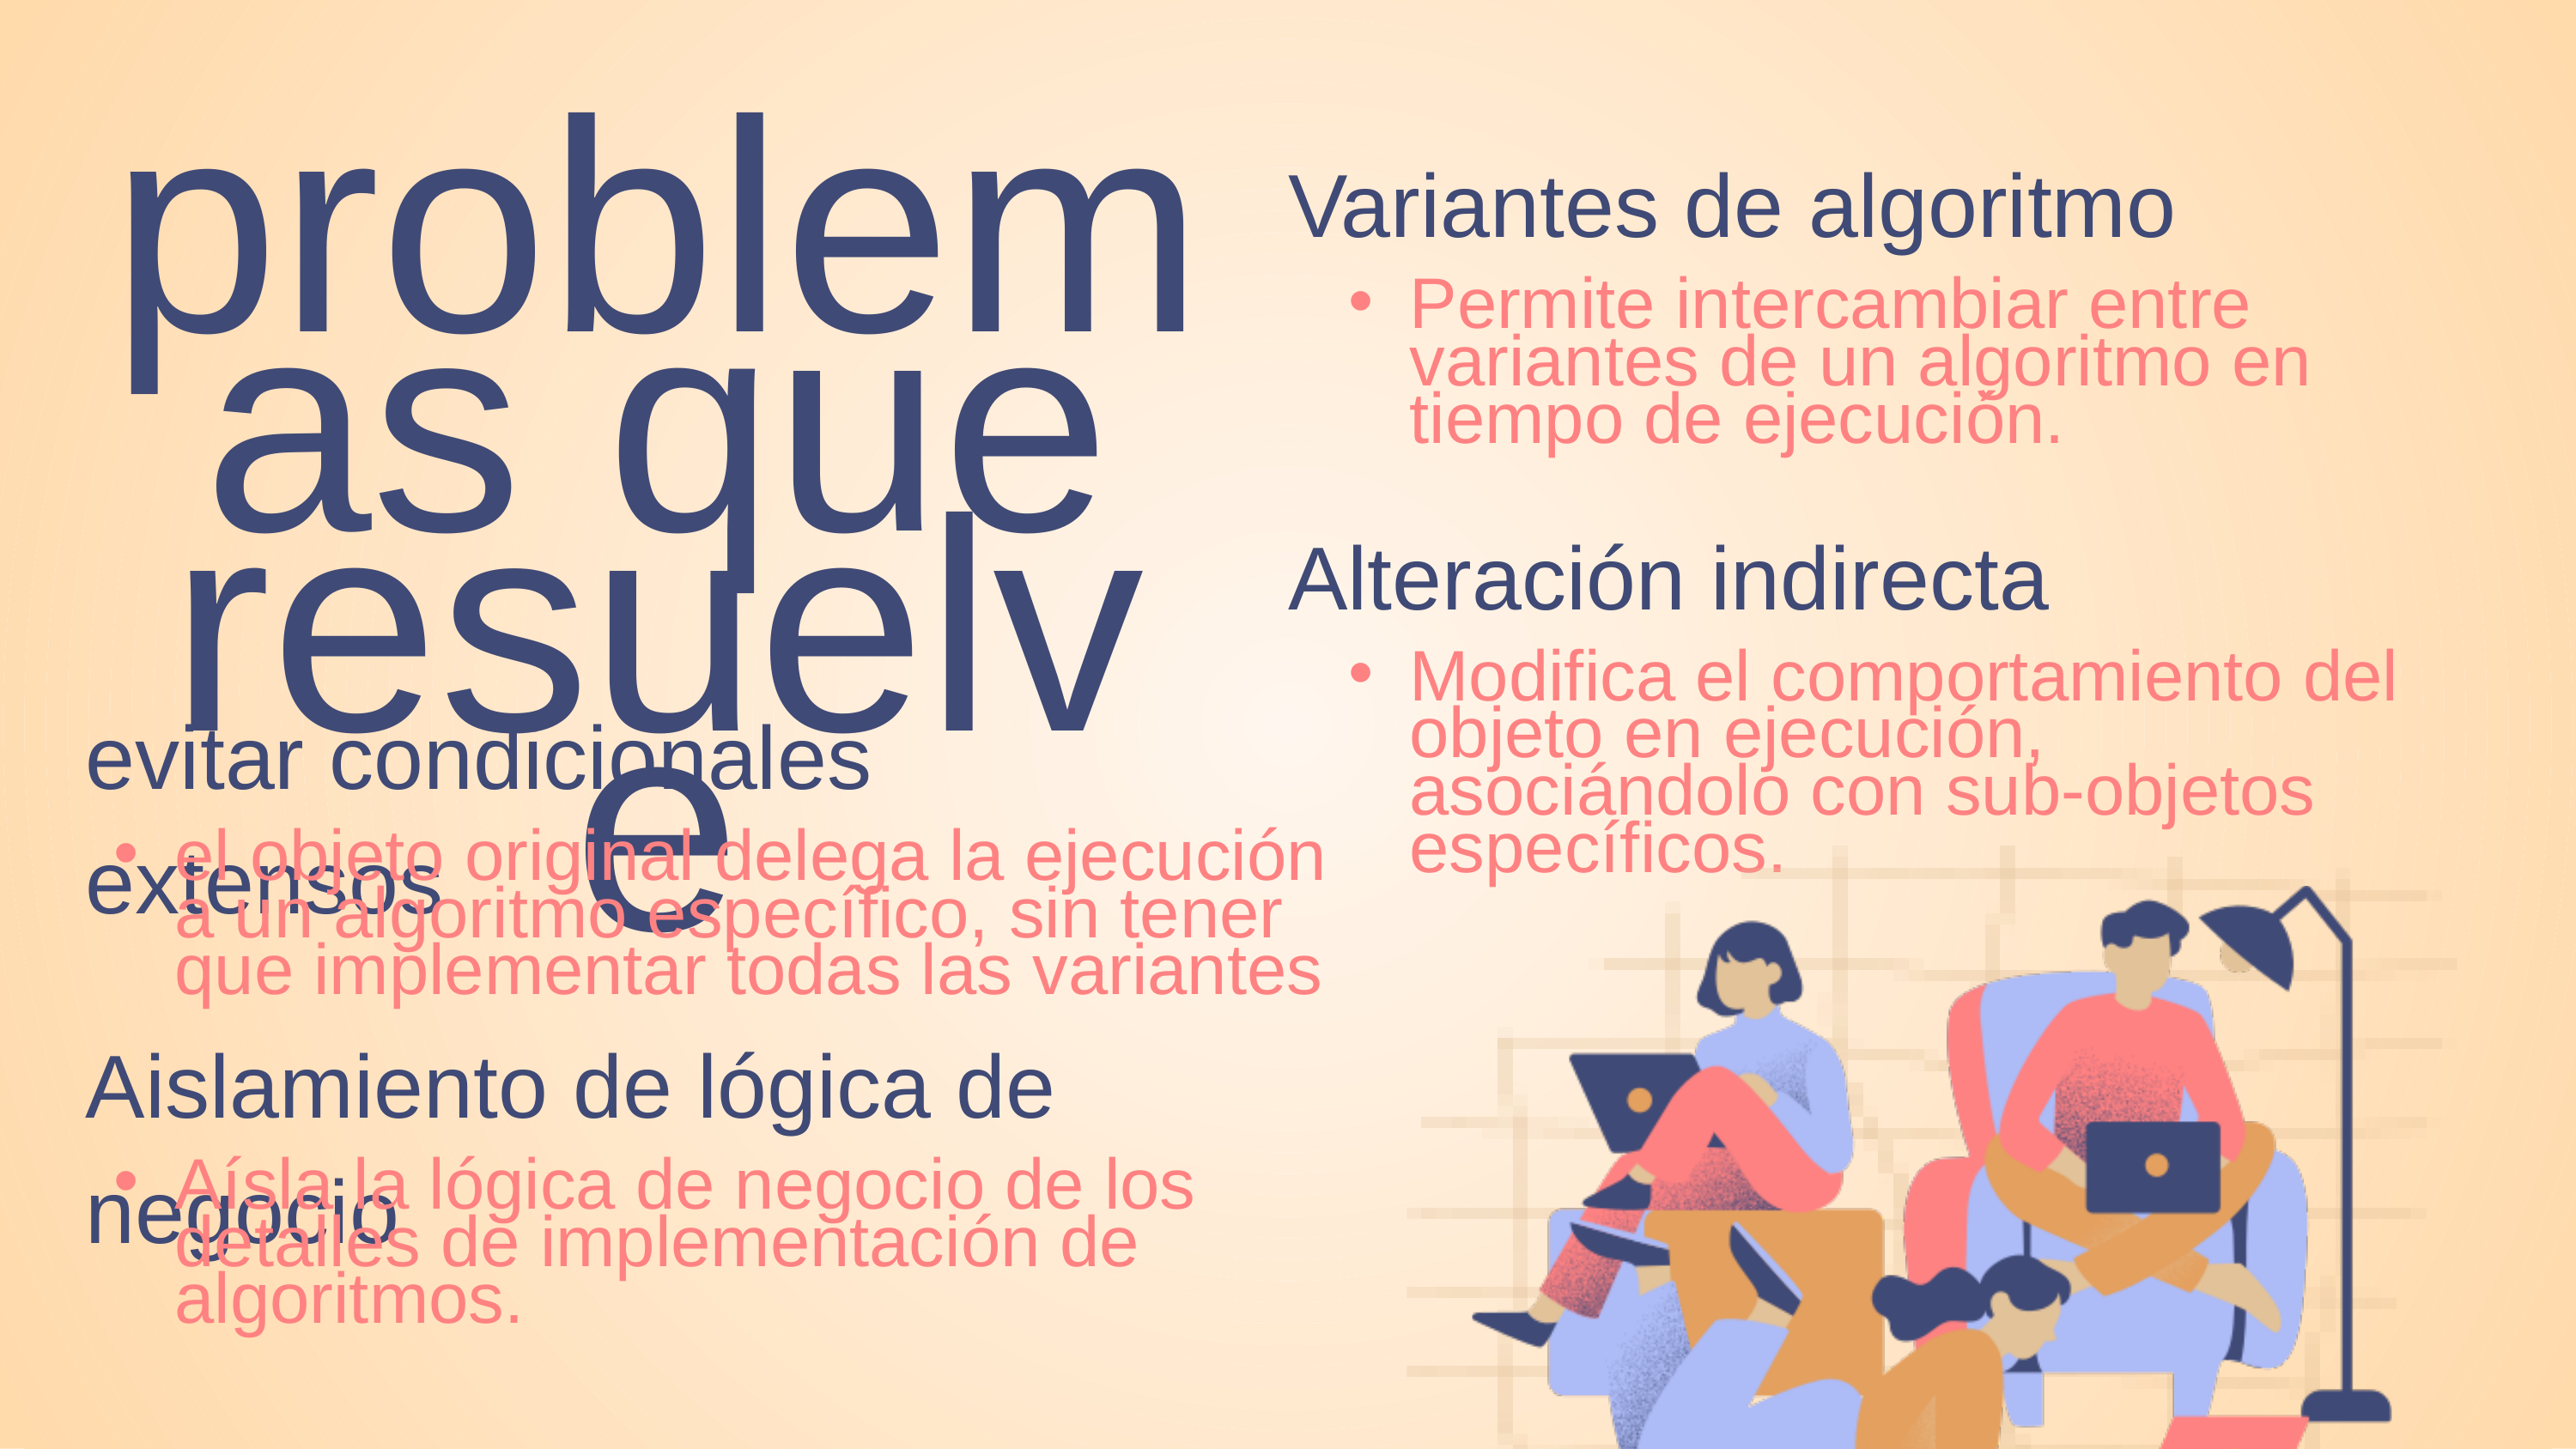

Variantes de algoritmo
problemas que resuelve
Permite intercambiar entre variantes de un algoritmo en tiempo de ejecución.
Alteración indirecta
Modifica el comportamiento del objeto en ejecución, asociándolo con sub-objetos específicos.
evitar condicionales extensos

el objeto original delega la ejecución a un algoritmo específico, sin tener que implementar todas las variantes

Aislamiento de lógica de negocio
Aísla la lógica de negocio de los detalles de implementación de algoritmos.